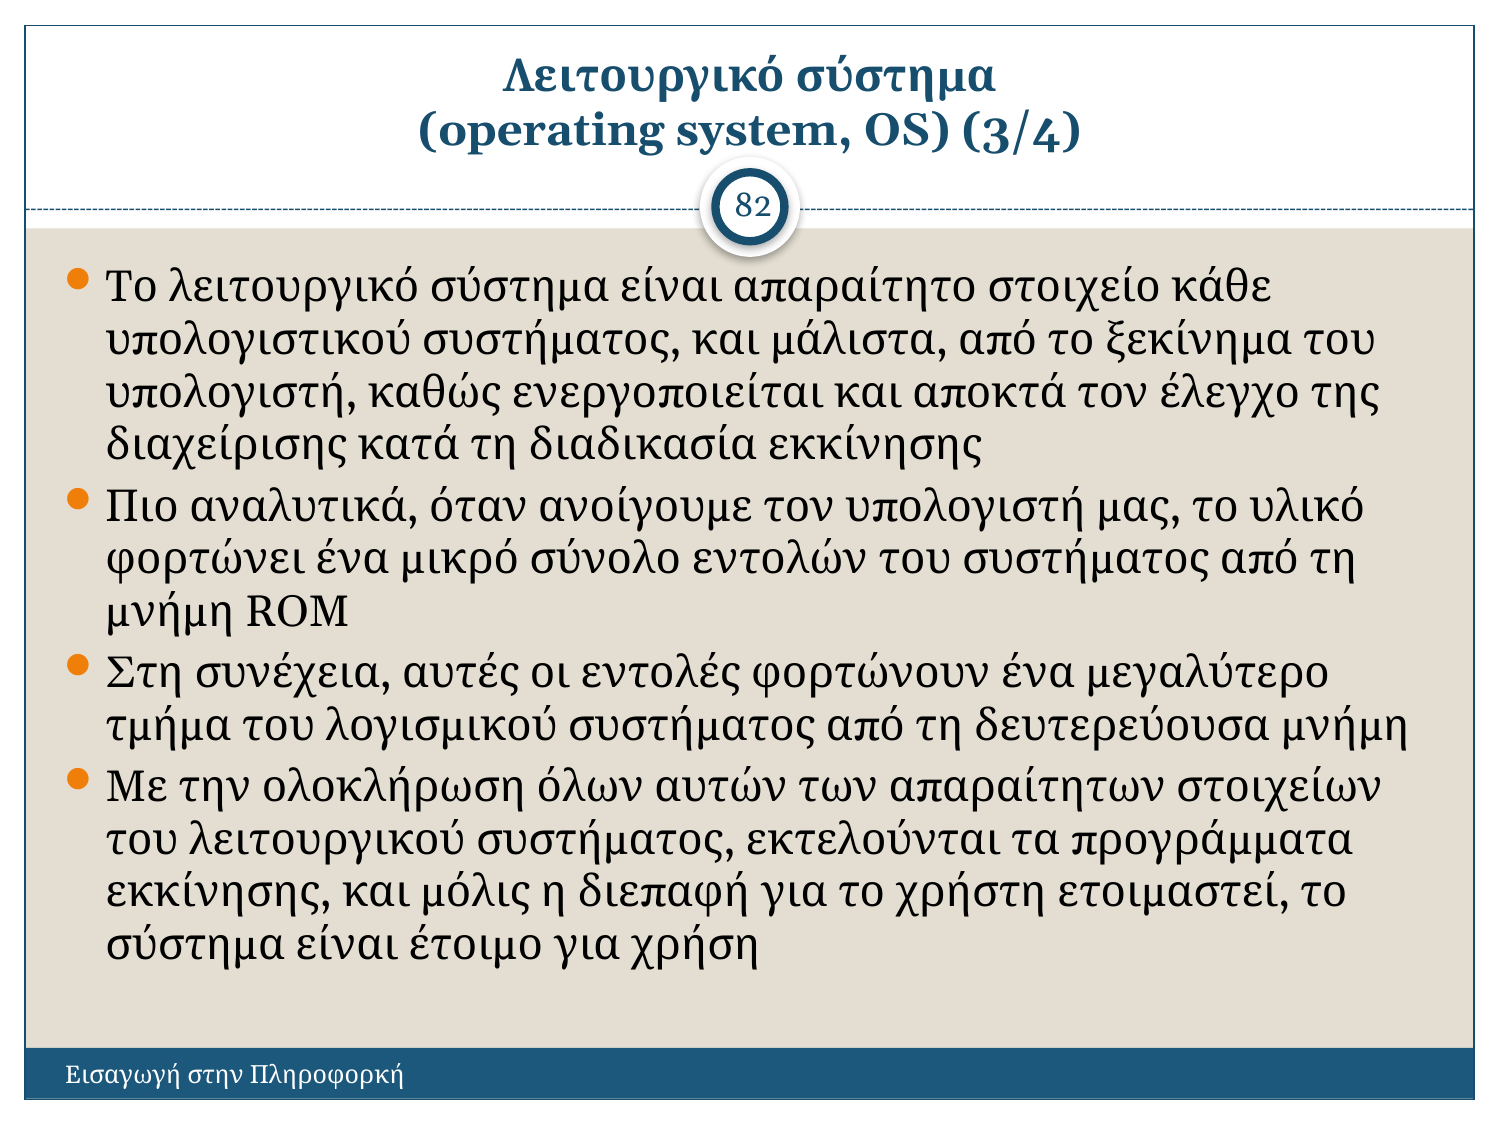

# Λειτουργικό σύστημα (operating system, OS) (3/4)
82
Το λειτουργικό σύστημα είναι απαραίτητο στοιχείο κάθε υπολογιστικού συστήματος, και μάλιστα, από το ξεκίνημα του υπολογιστή, καθώς ενεργοποιείται και αποκτά τον έλεγχο της διαχείρισης κατά τη διαδικασία εκκίνησης
Πιο αναλυτικά, όταν ανοίγουμε τον υπολογιστή μας, το υλικό φορτώνει ένα μικρό σύνολο εντολών του συστήματος από τη μνήμη ROM
Στη συνέχεια, αυτές οι εντολές φορτώνουν ένα μεγαλύτερο τμήμα του λογισμικού συστήματος από τη δευτερεύουσα μνήμη
Με την ολοκλήρωση όλων αυτών των απαραίτητων στοιχείων του λειτουργικού συστήματος, εκτελούνται τα προγράμματα εκκίνησης, και μόλις η διεπαφή για το χρήστη ετοιμαστεί, το σύστημα είναι έτοιμο για χρήση

Εισαγωγή στην Πληροφορκή